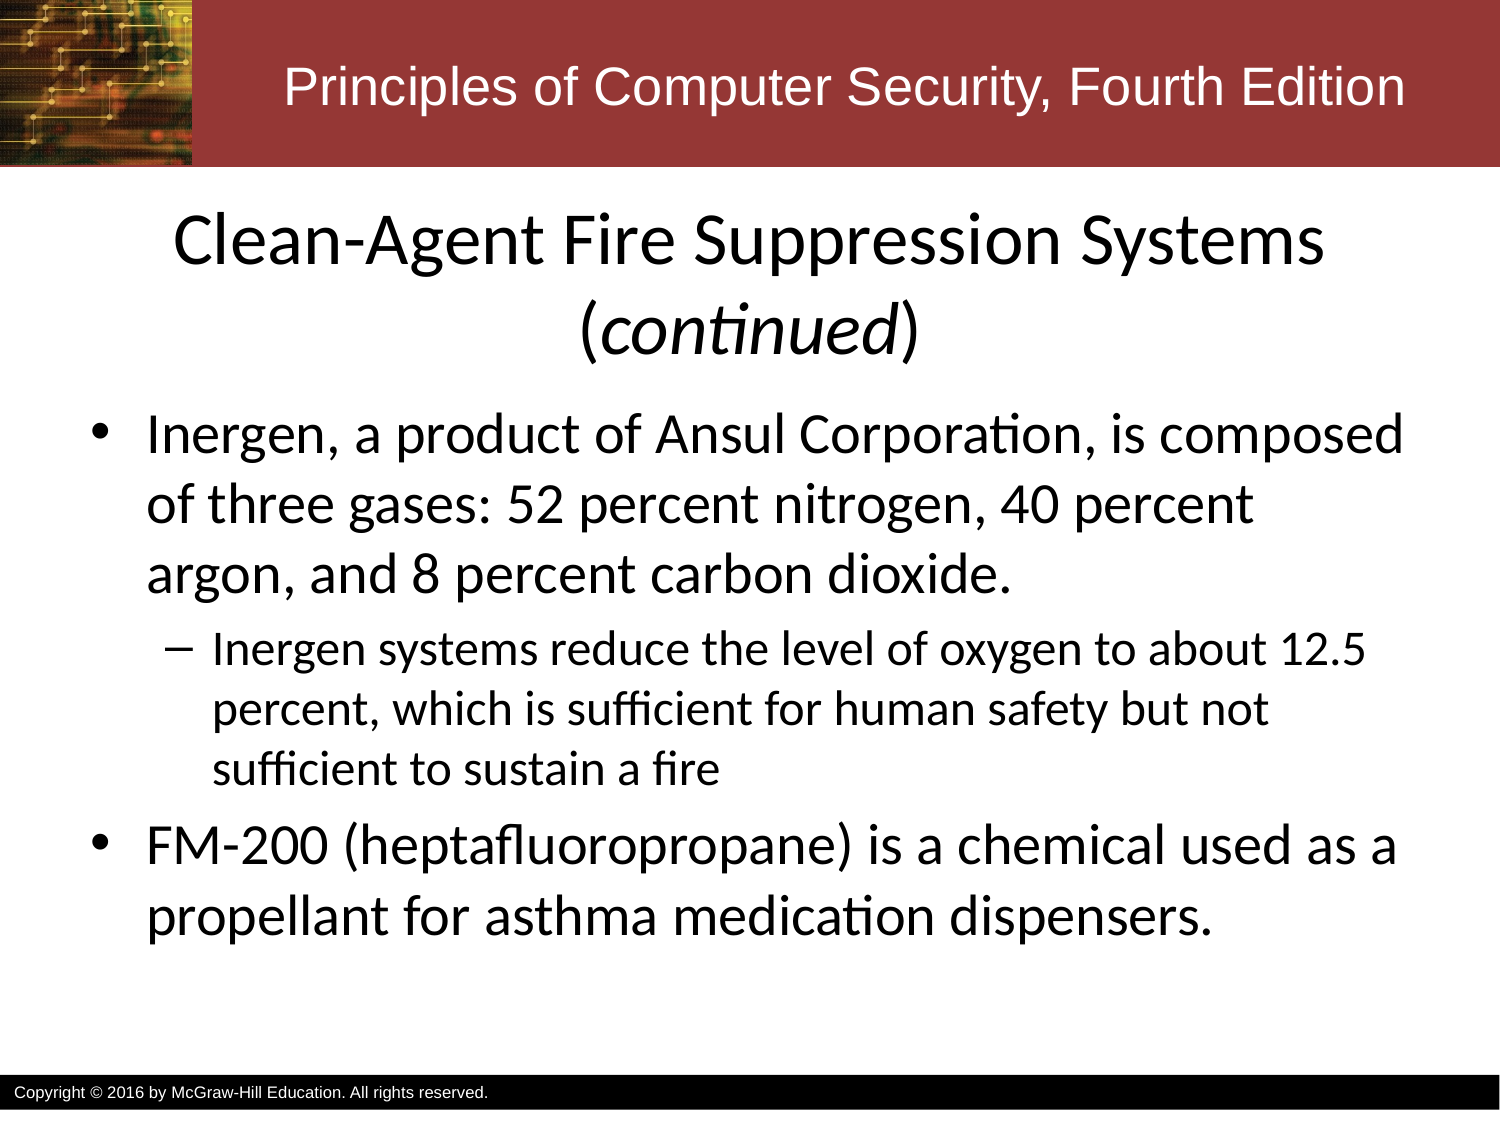

# Clean-Agent Fire Suppression Systems (continued)
Inergen, a product of Ansul Corporation, is composed of three gases: 52 percent nitrogen, 40 percent argon, and 8 percent carbon dioxide.
Inergen systems reduce the level of oxygen to about 12.5 percent, which is sufficient for human safety but not sufficient to sustain a fire
FM-200 (heptafluoropropane) is a chemical used as a propellant for asthma medication dispensers.